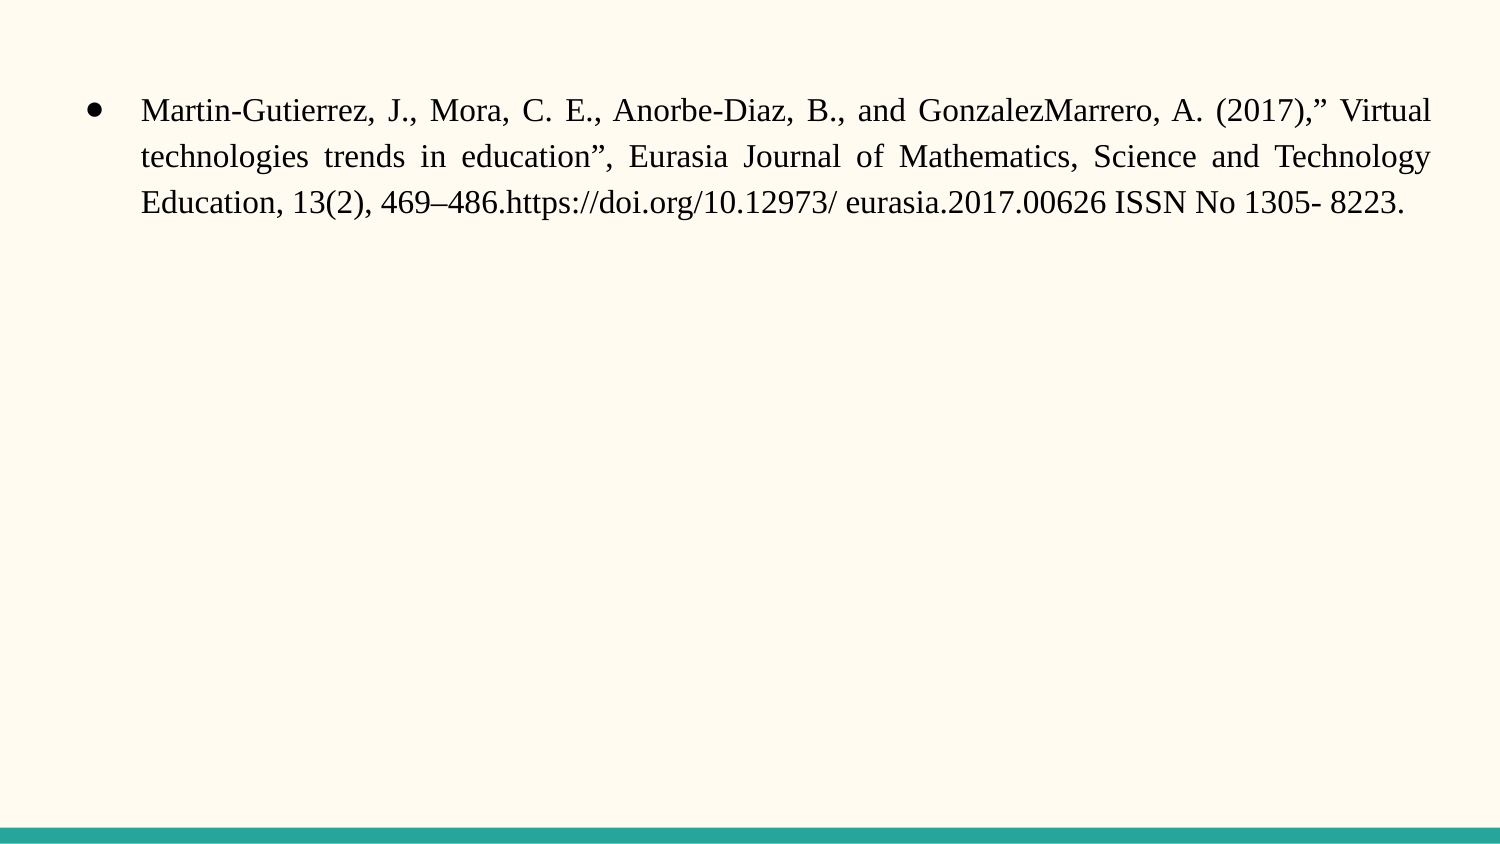

Martin-Gutierrez, J., Mora, C. E., Anorbe-Diaz, B., and GonzalezMarrero, A. (2017),” Virtual technologies trends in education”, Eurasia Journal of Mathematics, Science and Technology Education, 13(2), 469–486.https://doi.org/10.12973/ eurasia.2017.00626 ISSN No 1305- 8223.